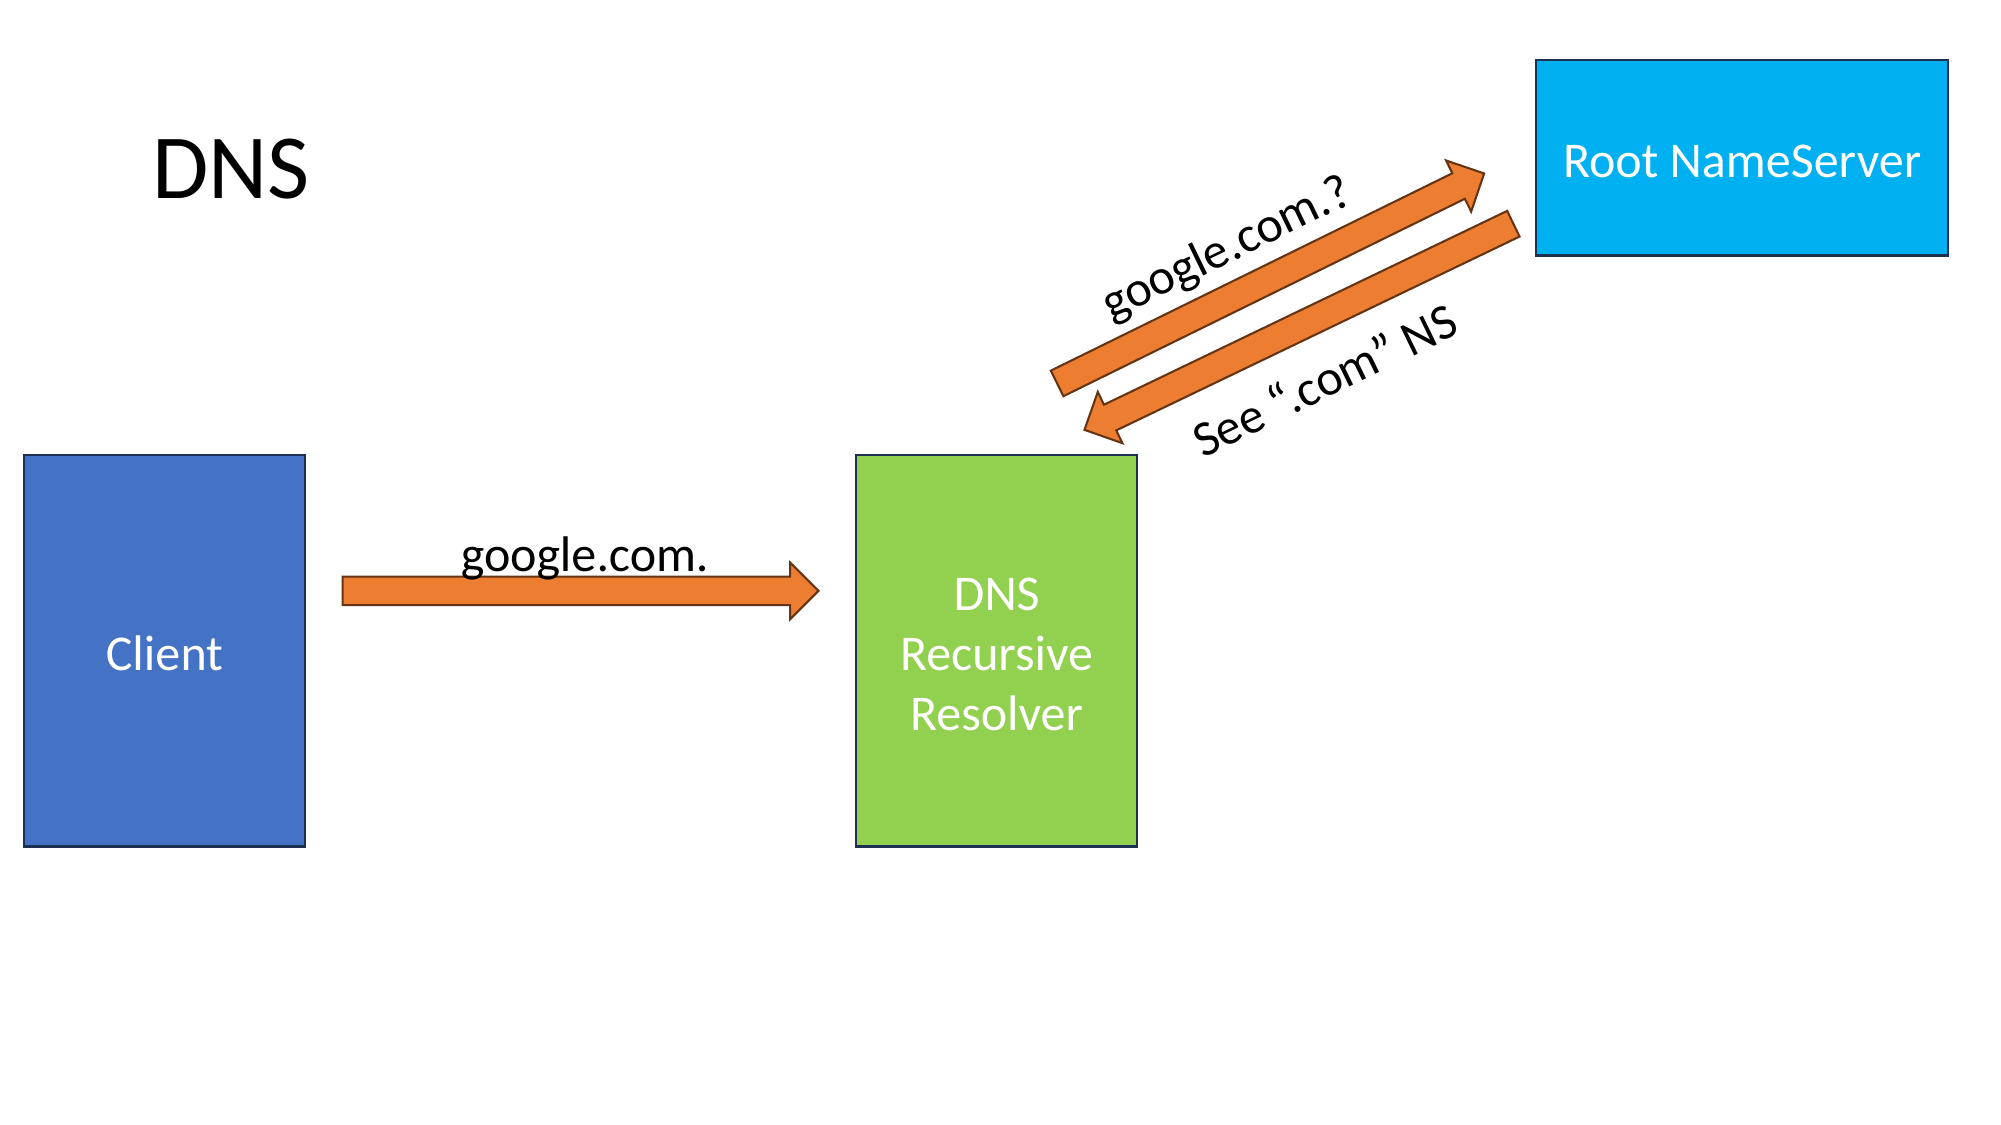

# DNS
Root NameServer
google.com.?

See “.com” NS
Client
DNS Recursive Resolver
google.com.